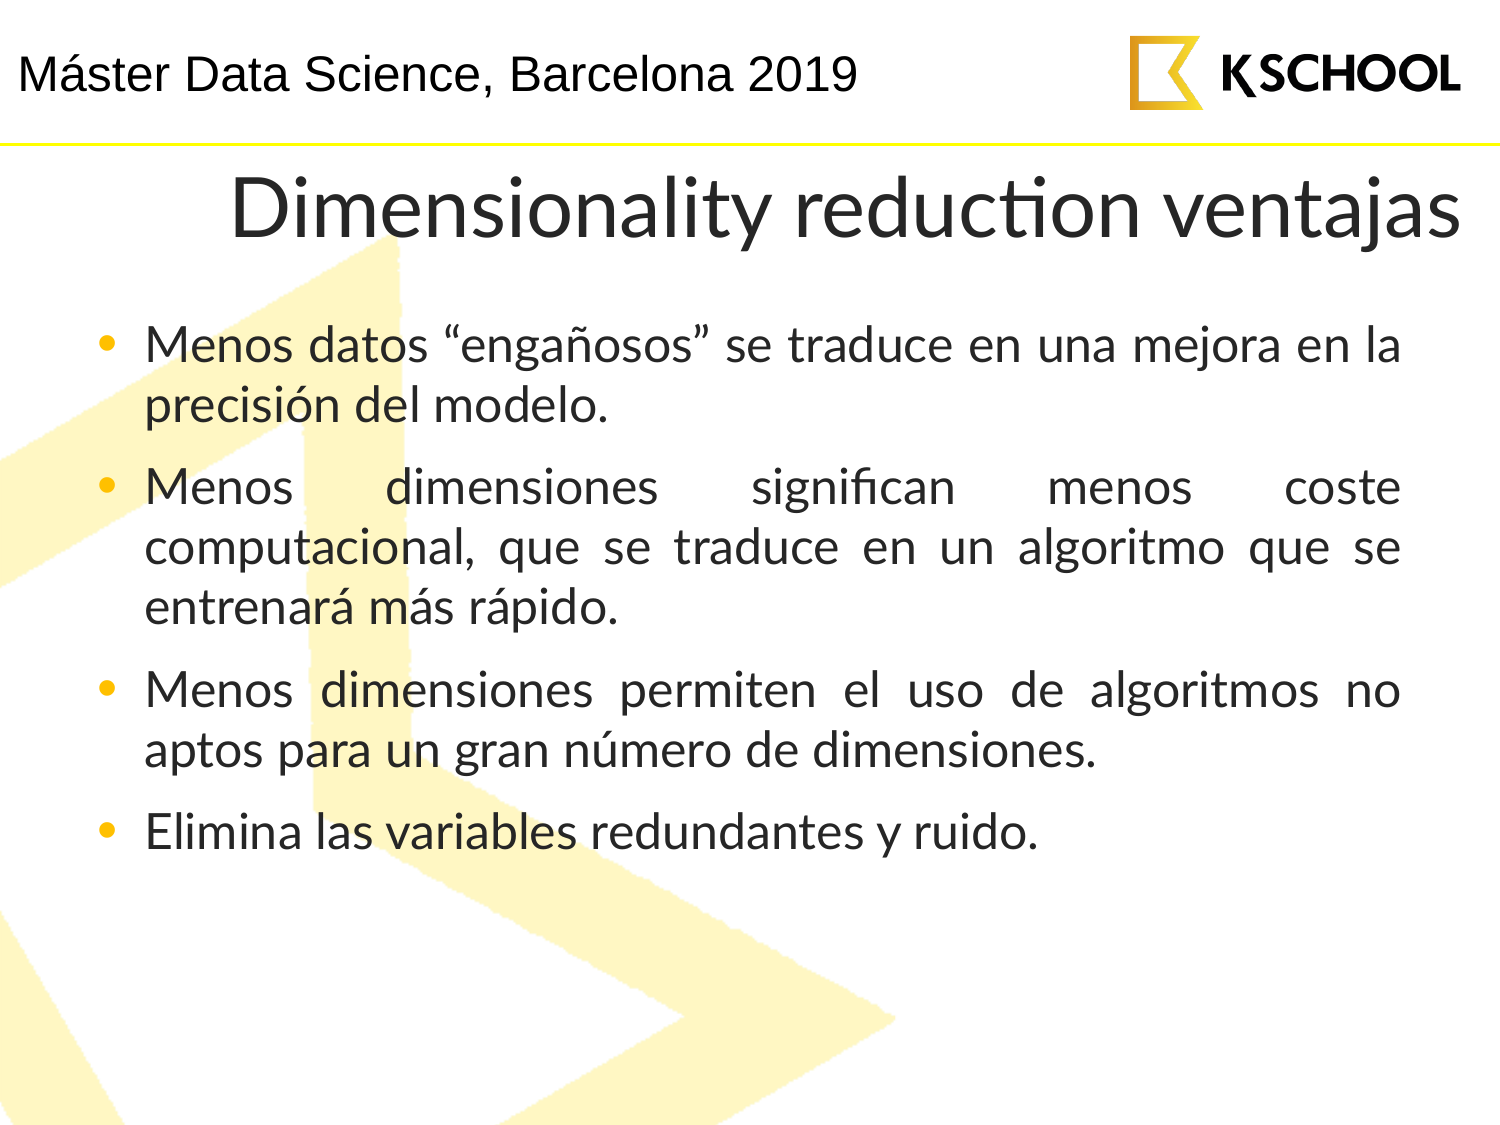

# Dimensionality reduction ventajas
Menos datos “engañosos” se traduce en una mejora en la precisión del modelo.
Menos dimensiones significan menos coste computacional, que se traduce en un algoritmo que se entrenará más rápido.
Menos dimensiones permiten el uso de algoritmos no aptos para un gran número de dimensiones.
Elimina las variables redundantes y ruido.